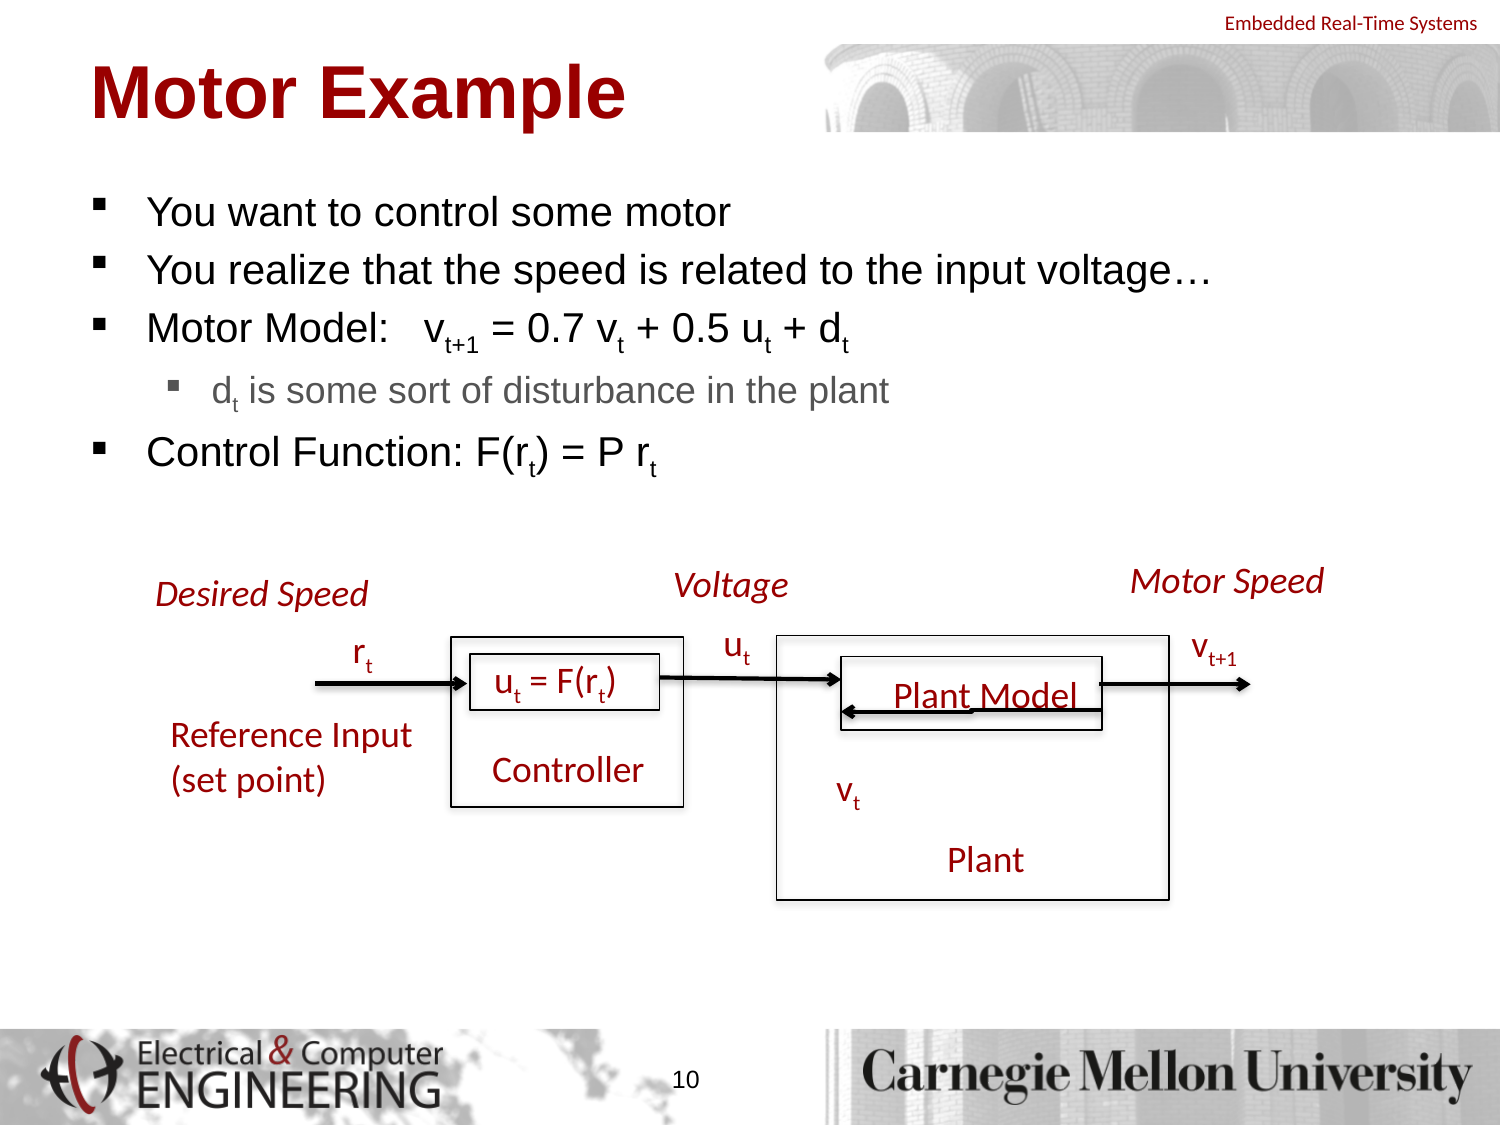

# Motor Example
You want to control some motor
You realize that the speed is related to the input voltage…
Motor Model:   vt+1 = 0.7 vt + 0.5 ut + dt
dt is some sort of disturbance in the plant
Control Function: F(rt) = P rt
Motor Speed
Voltage
Desired Speed
ut
vt+1
rt

ut = F(rt)

Plant Model
Reference Input (set point)
Controller
vt
Plant
10